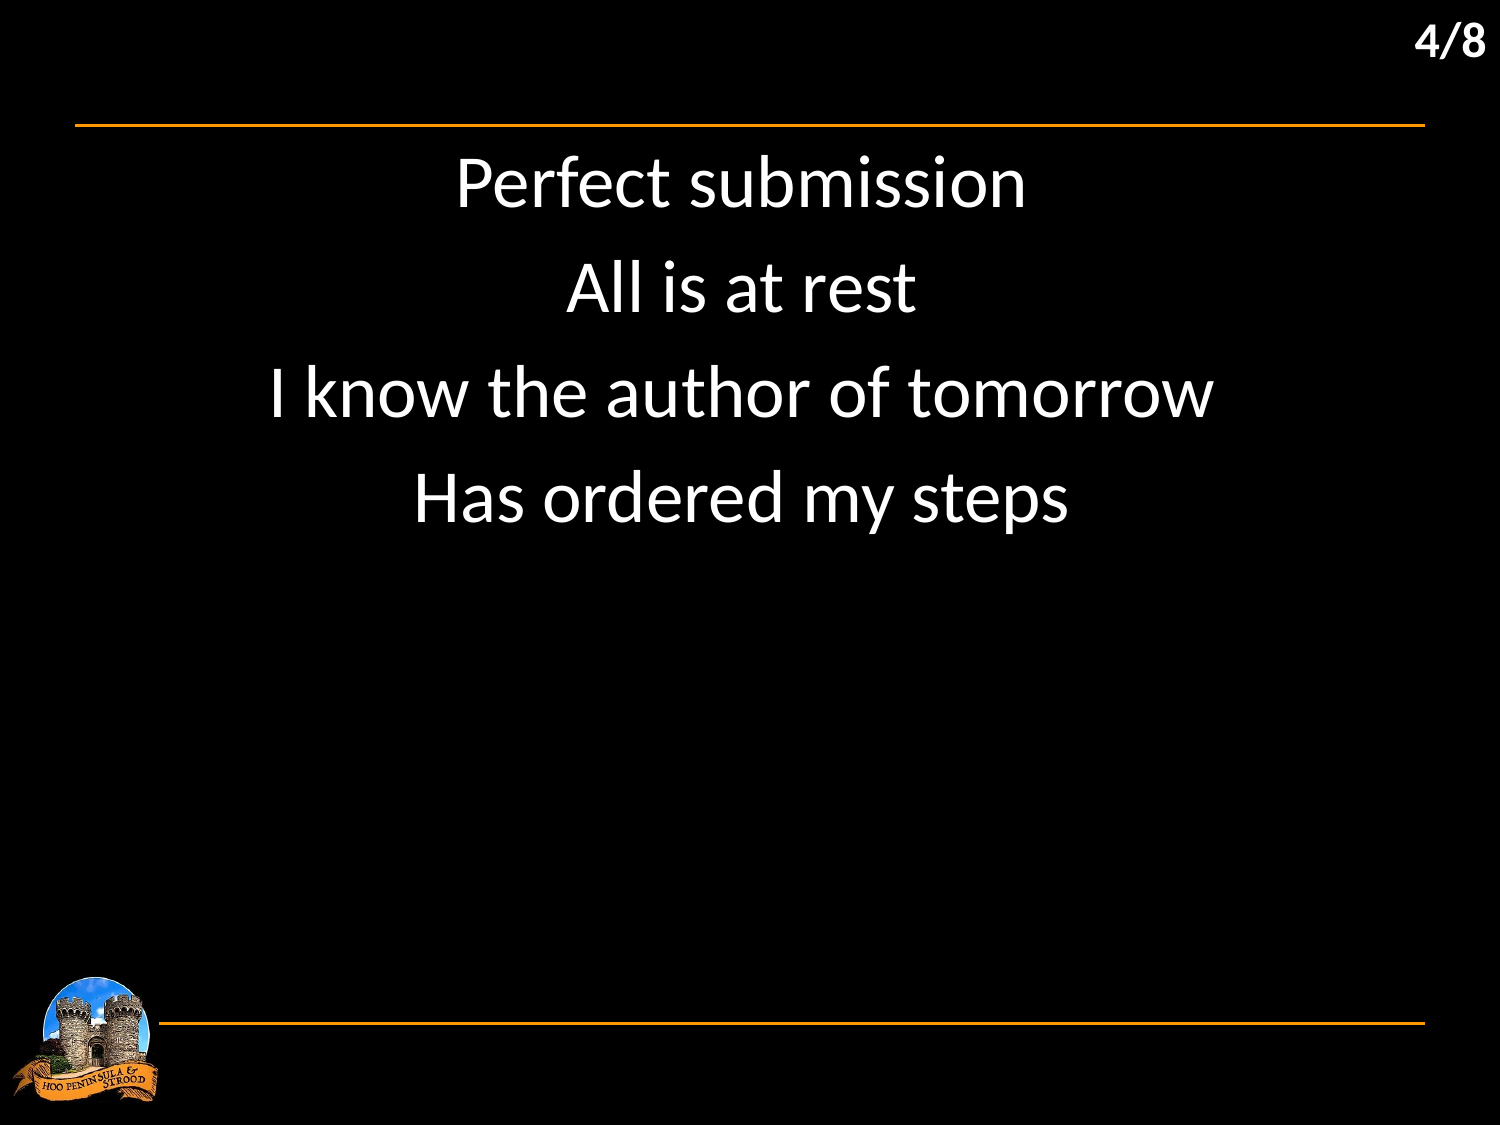

4/8
Perfect submission
All is at rest
I know the author of tomorrow
Has ordered my steps